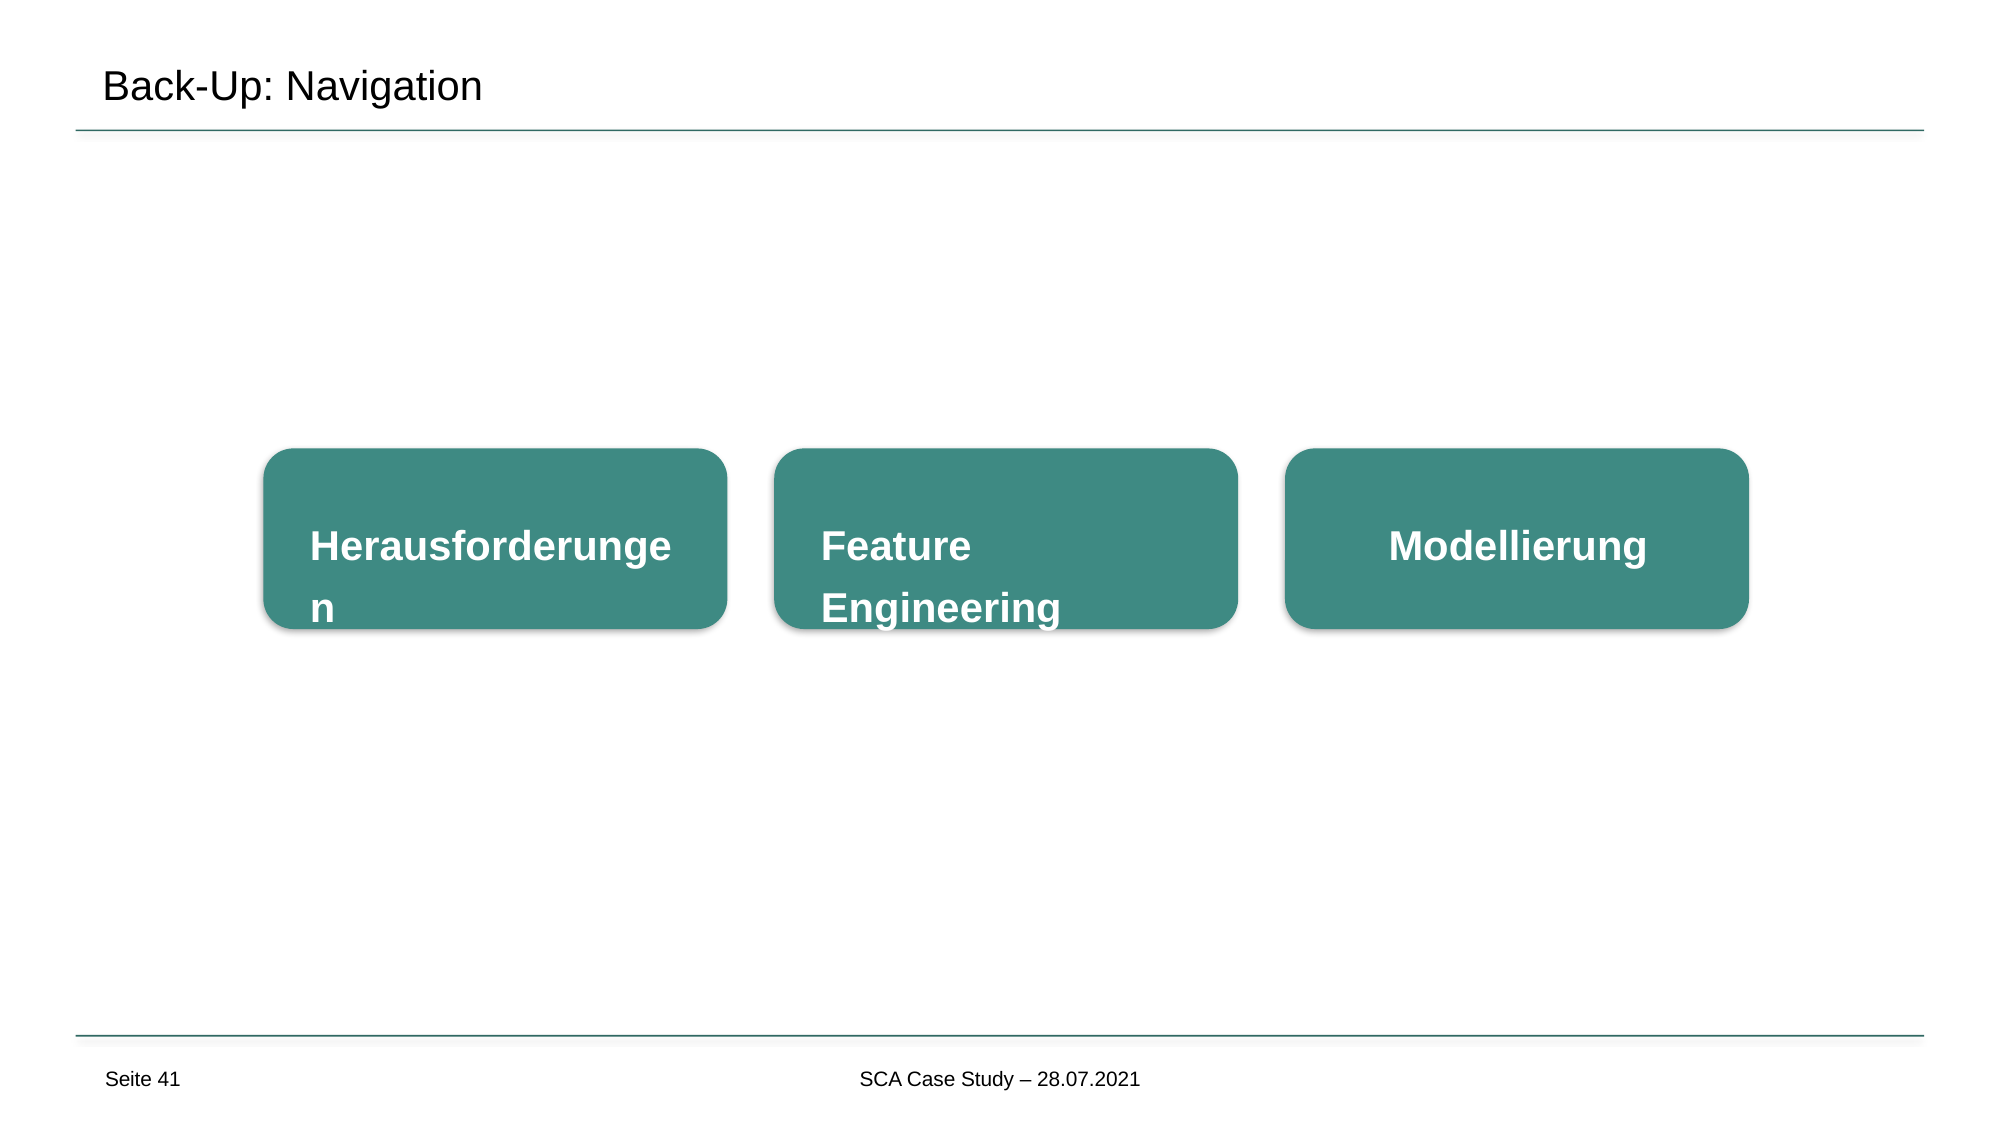

# Back-Up: Navigation

Herausforderungen
Feature Engineering
Modellierung
SCA Case Study – 28.07.2021